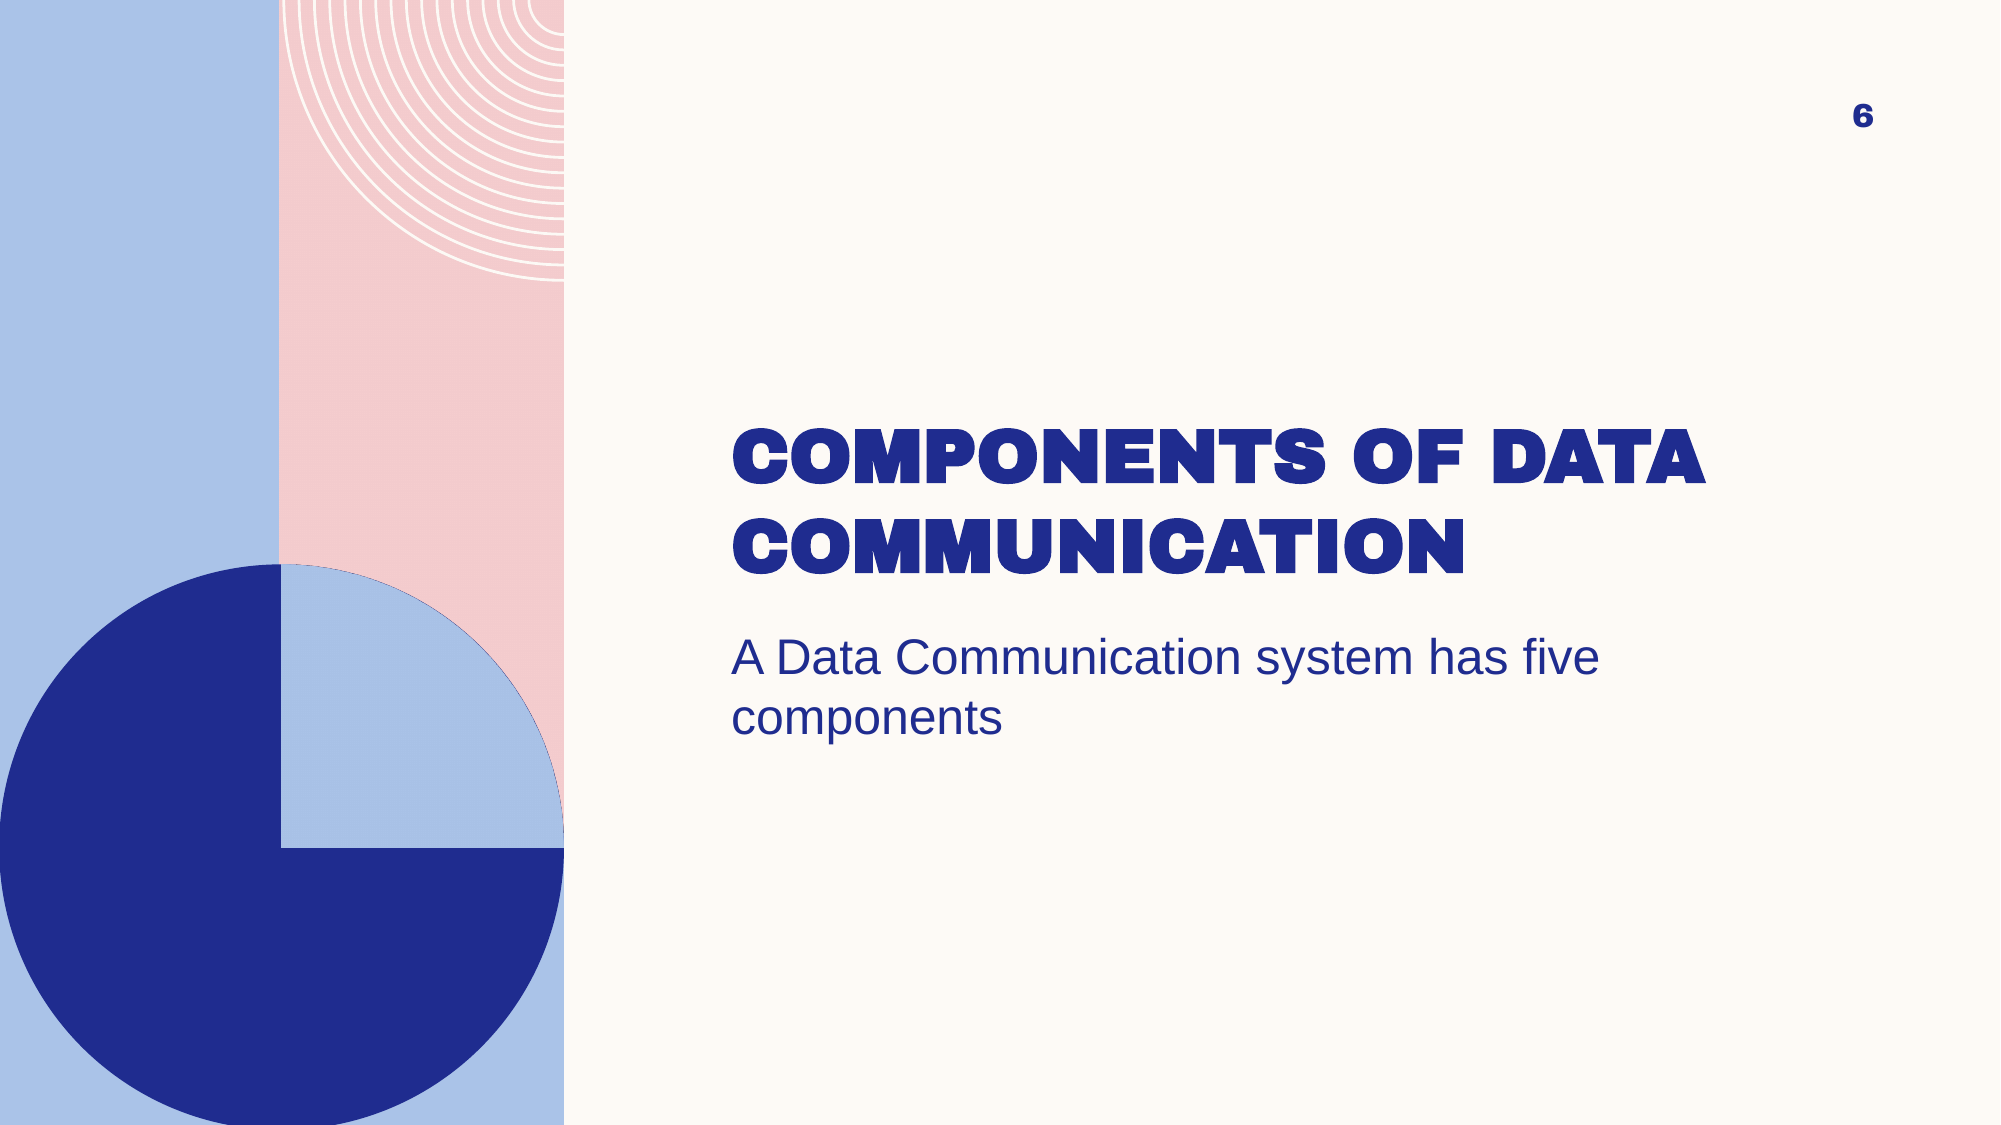

6
# Components of Data Communication
A Data Communication system has five components